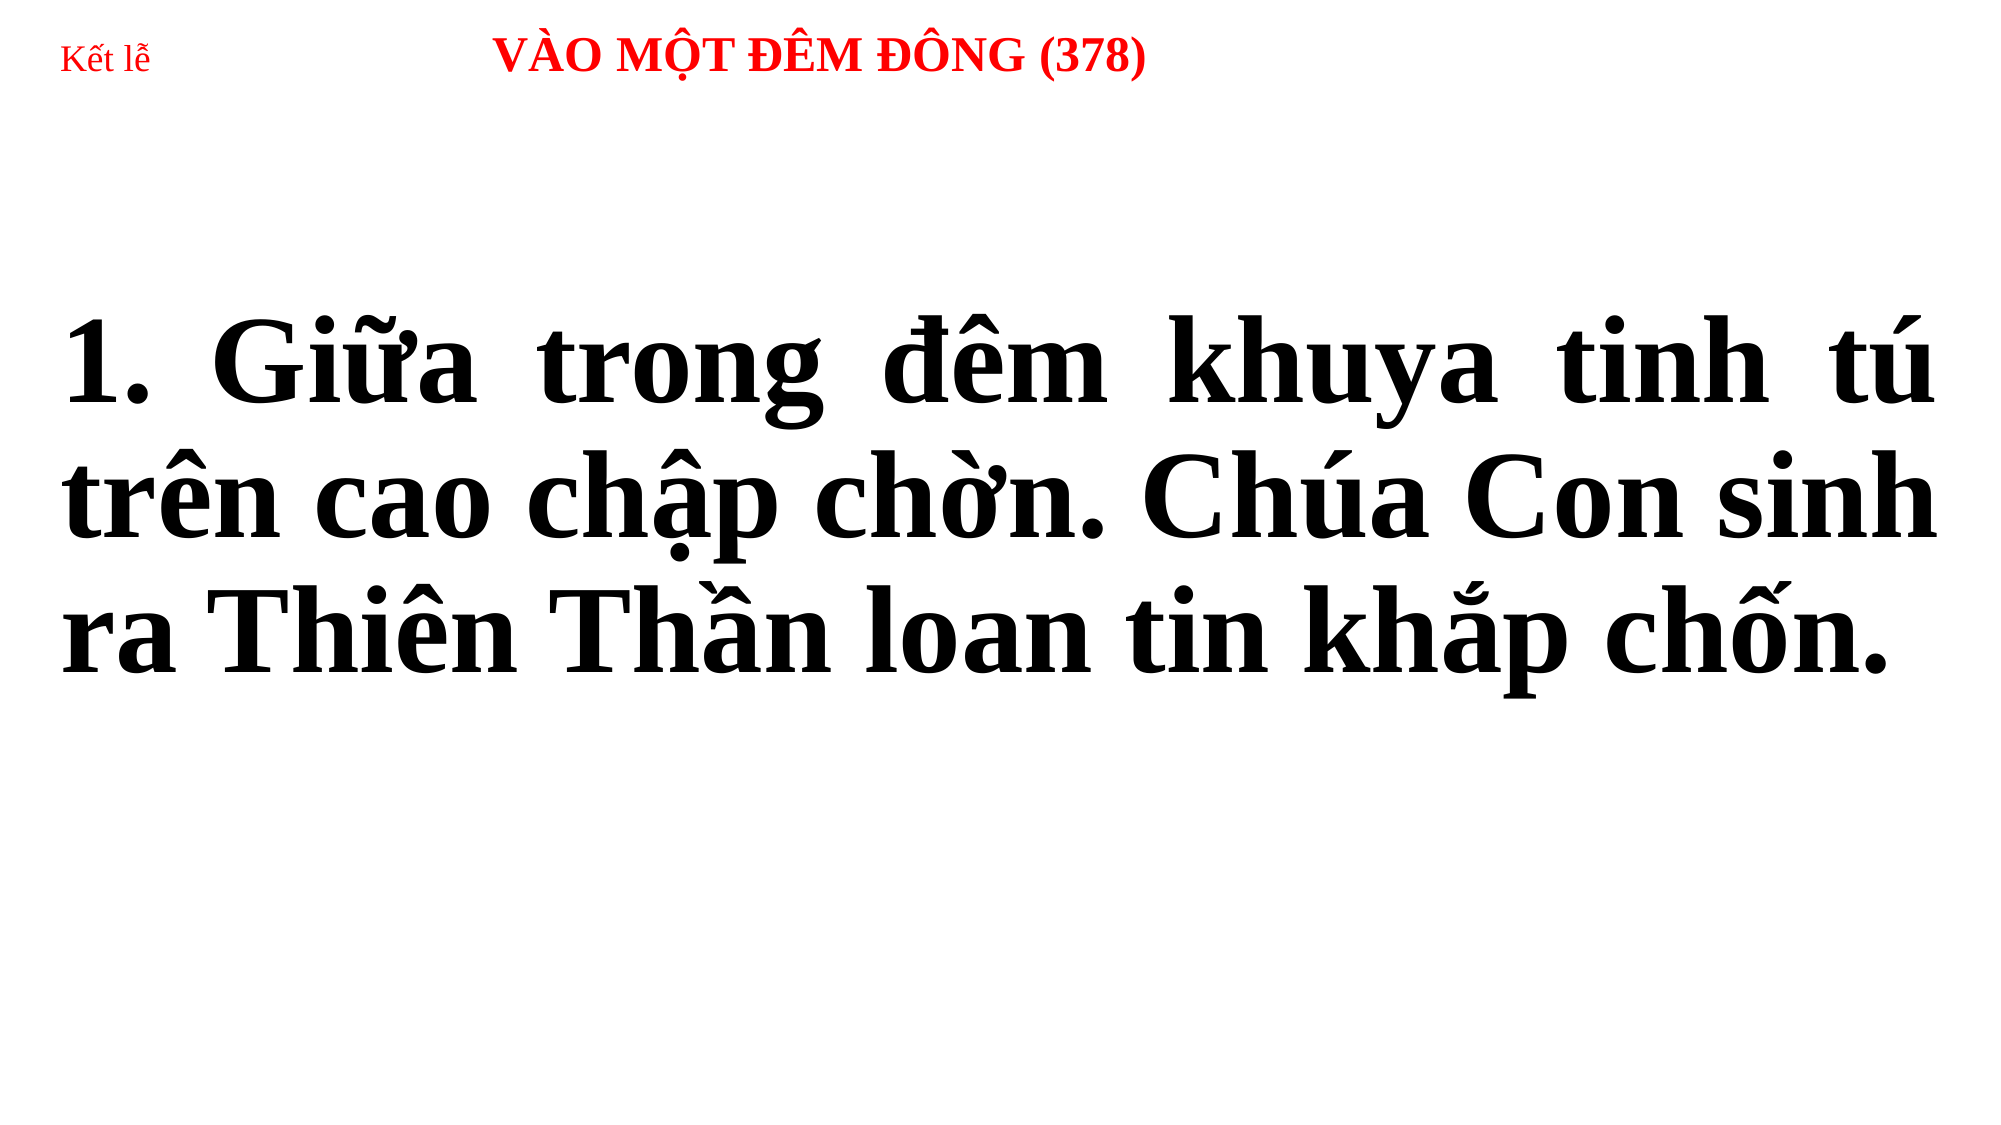

# Kết lễ                                    VÀO MỘT ĐÊM ĐÔNG (378)
1. Giữa trong đêm khuya tinh tú trên cao chập chờn. Chúa Con sinh ra Thiên Thần loan tin khắp chốn.